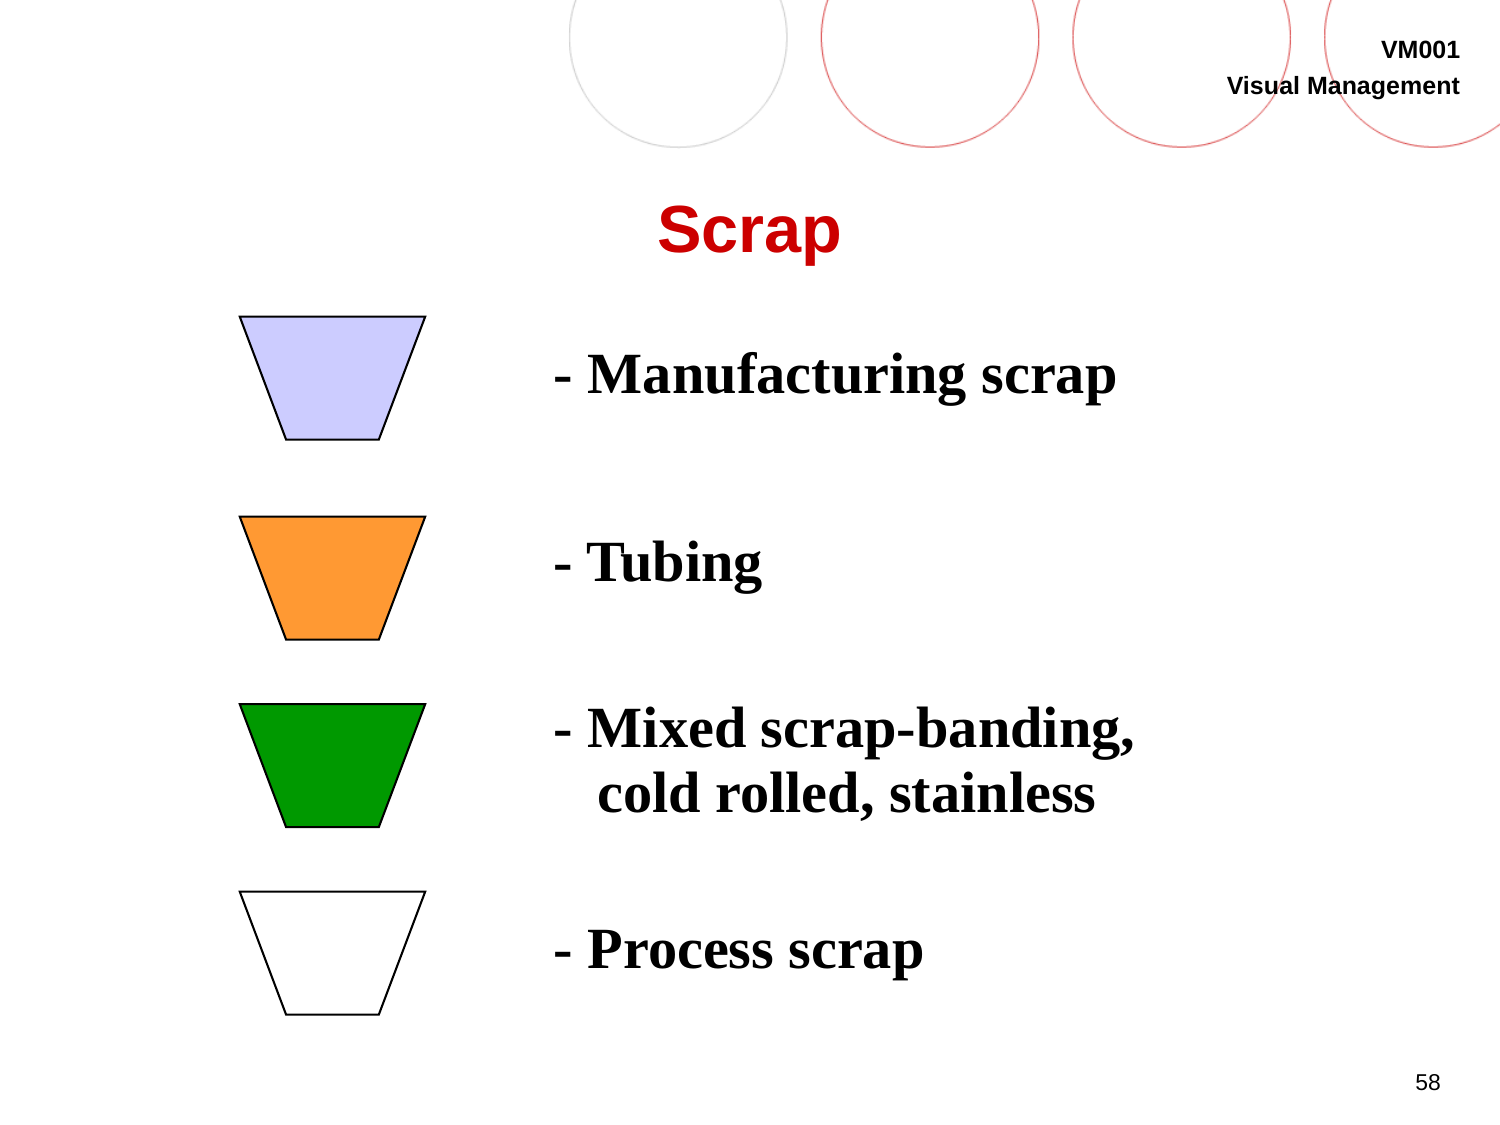

# Scrap

- Manufacturing scrap
- Tubing

- Mixed scrap-banding,
   cold rolled, stainless

- Process scrap